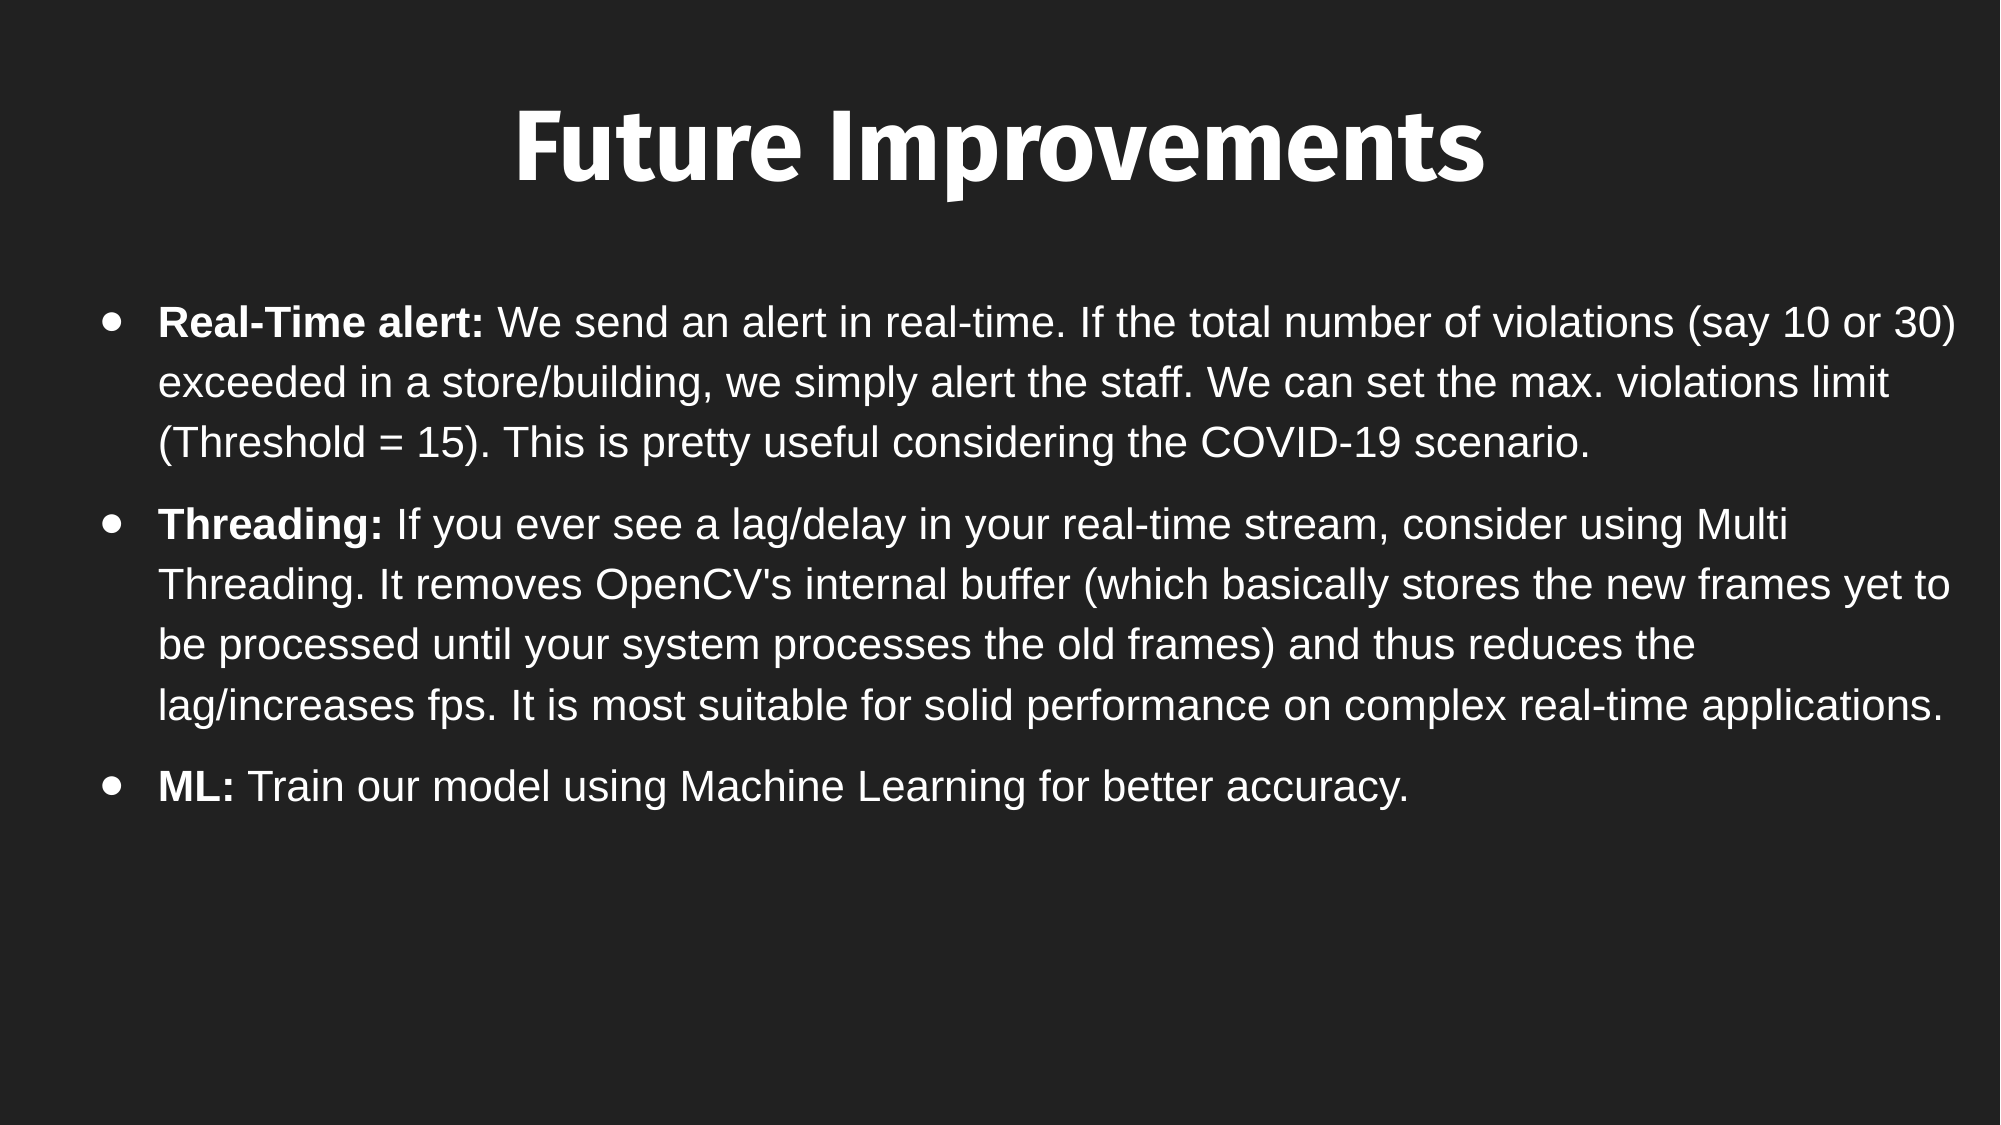

# Future Improvements
Real-Time alert: We send an alert in real-time. If the total number of violations (say 10 or 30) exceeded in a store/building, we simply alert the staff. We can set the max. violations limit (Threshold = 15). This is pretty useful considering the COVID-19 scenario.
Threading: If you ever see a lag/delay in your real-time stream, consider using Multi Threading. It removes OpenCV's internal buffer (which basically stores the new frames yet to be processed until your system processes the old frames) and thus reduces the lag/increases fps. It is most suitable for solid performance on complex real-time applications.
ML: Train our model using Machine Learning for better accuracy.